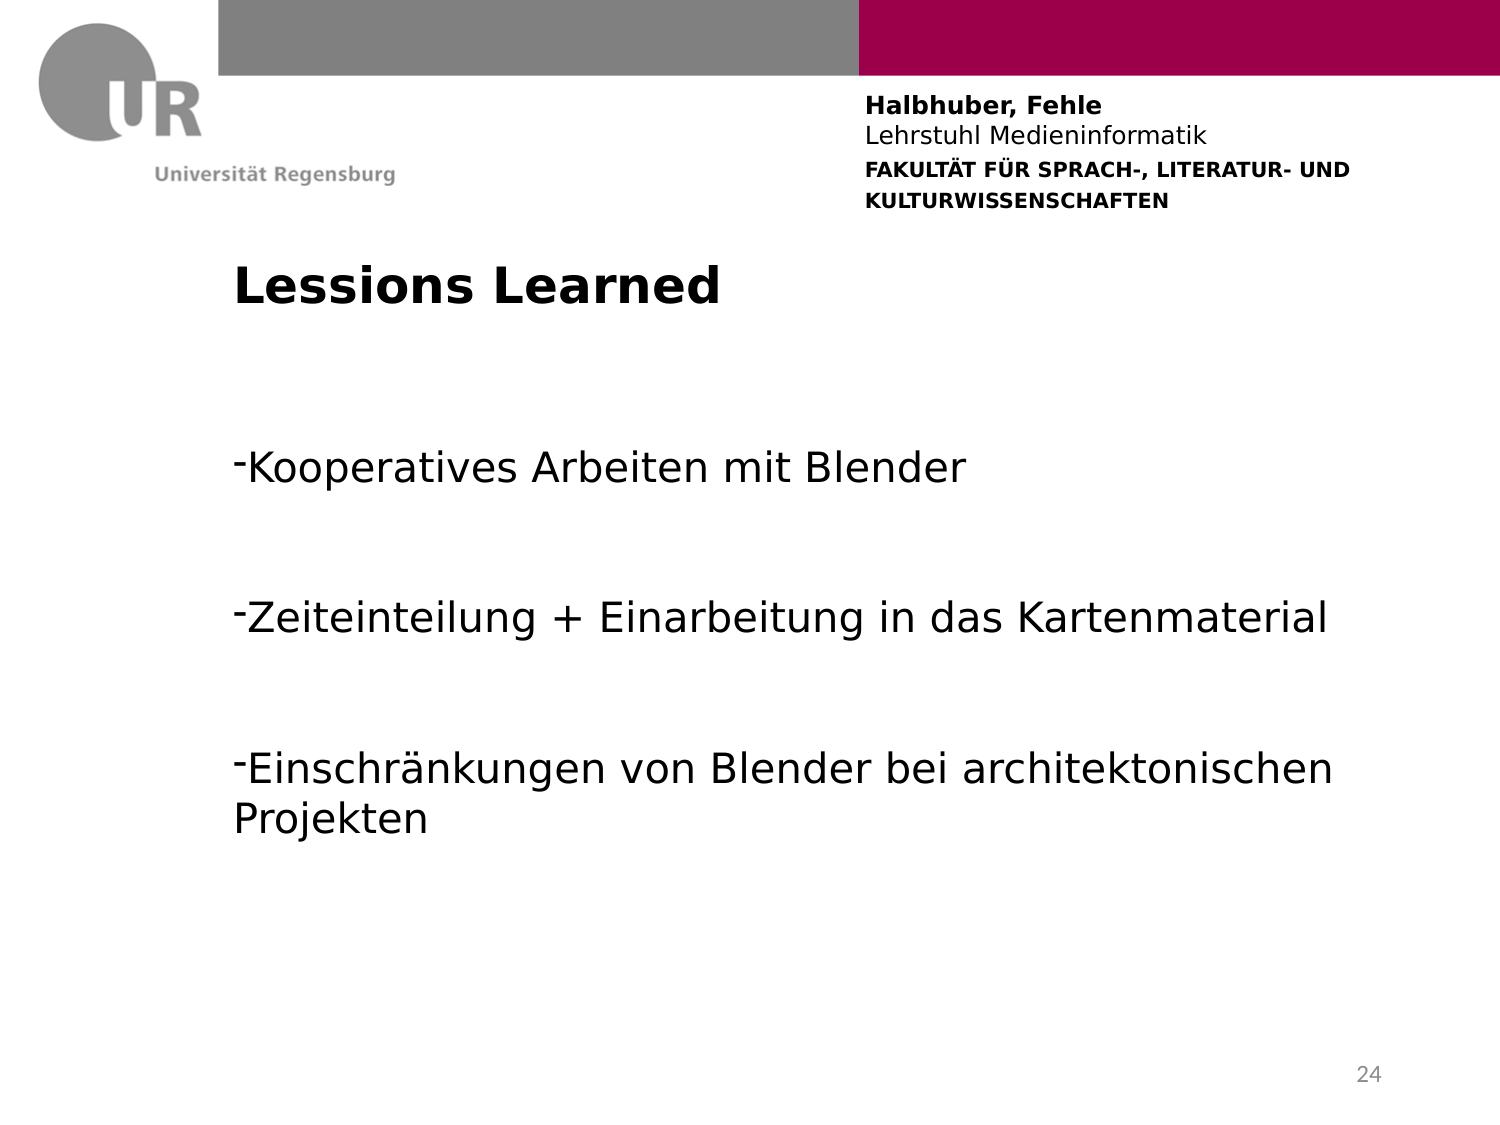

# Lessions Learned

Kooperatives Arbeiten mit Blender

Zeiteinteilung + Einarbeitung in das Kartenmaterial

Einschränkungen von Blender bei architektonischen Projekten
24